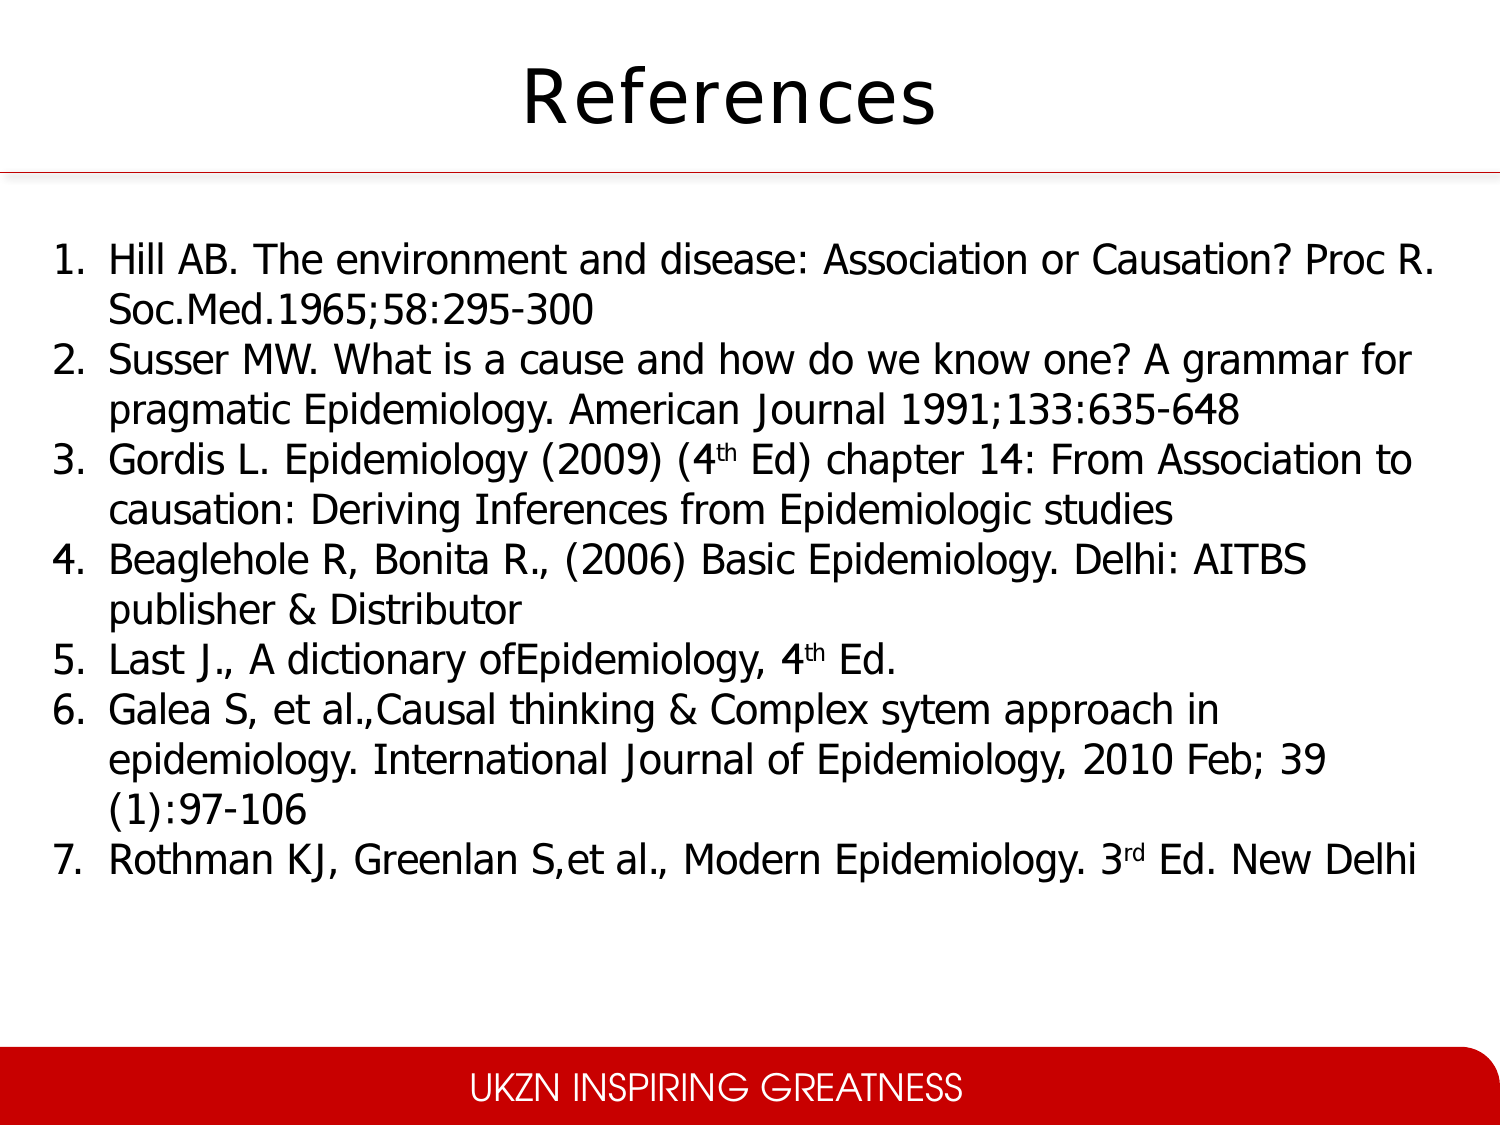

# References
Hill AB. The environment and disease: Association or Causation? Proc R. Soc.Med.1965;58:295-300
Susser MW. What is a cause and how do we know one? A grammar for pragmatic Epidemiology. American Journal 1991;133:635-648
Gordis L. Epidemiology (2009) (4th Ed) chapter 14: From Association to causation: Deriving Inferences from Epidemiologic studies
Beaglehole R, Bonita R., (2006) Basic Epidemiology. Delhi: AITBS publisher & Distributor
Last J., A dictionary ofEpidemiology, 4th Ed.
Galea S, et al.,Causal thinking & Complex sytem approach in epidemiology. International Journal of Epidemiology, 2010 Feb; 39 (1):97-106
Rothman KJ, Greenlan S,et al., Modern Epidemiology. 3rd Ed. New Delhi